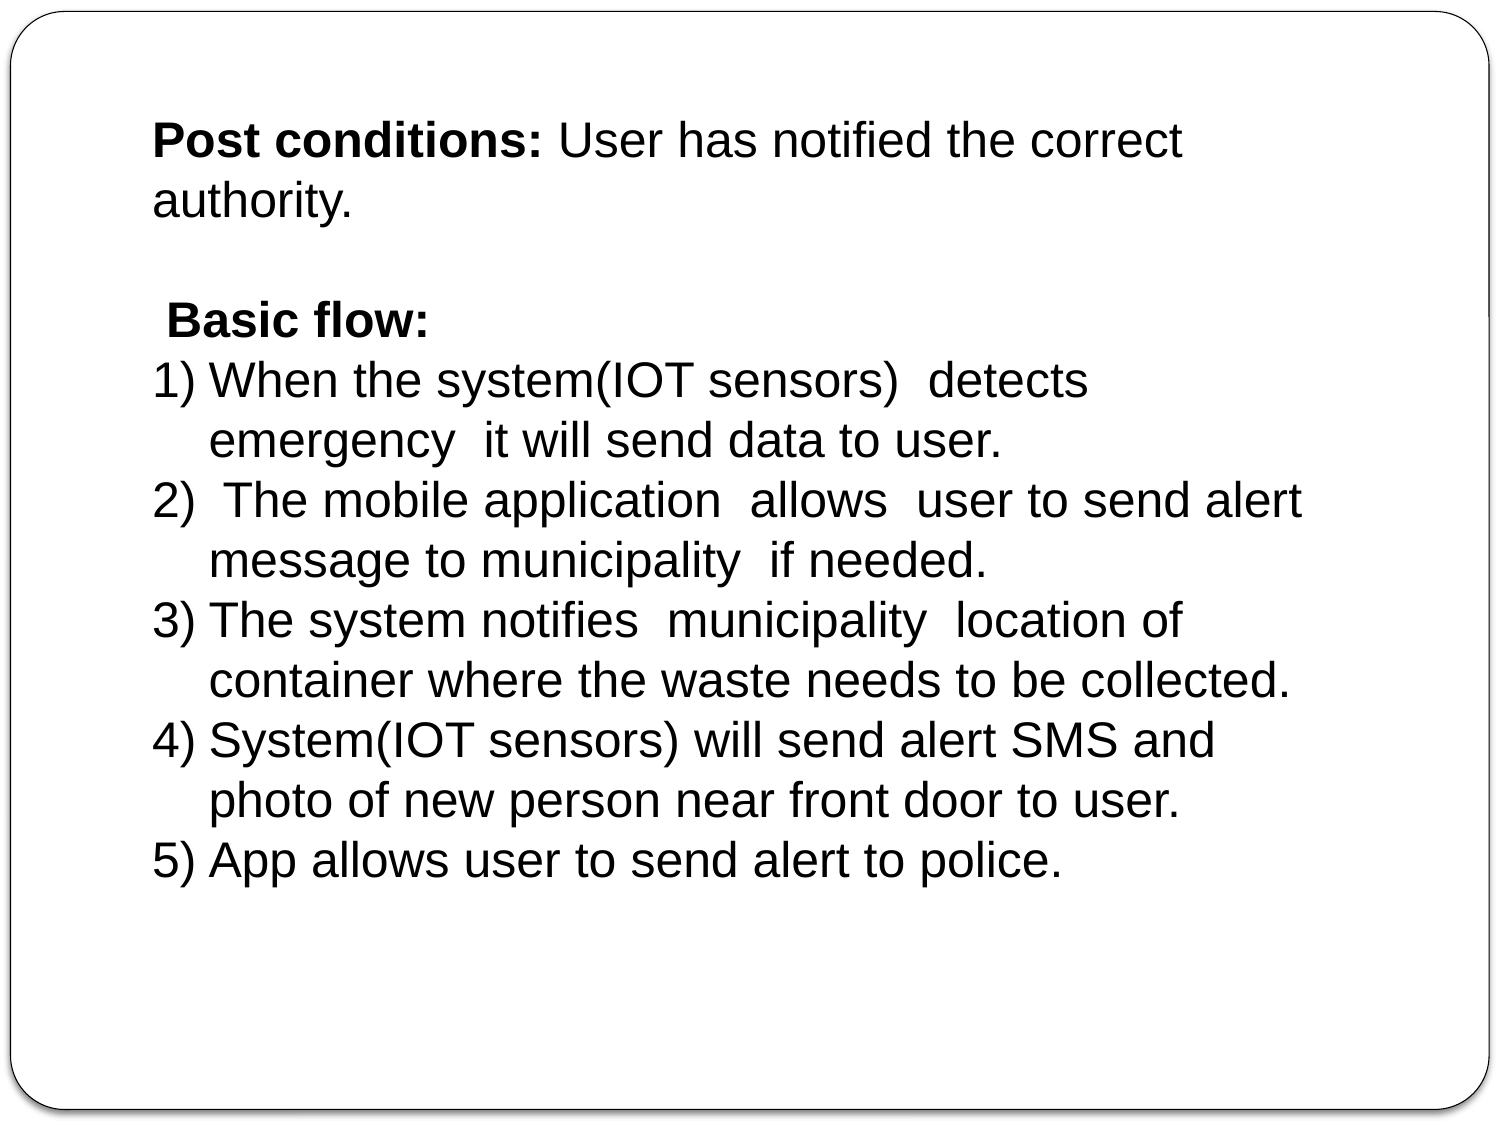

Post conditions: User has notified the correct authority.

 Basic flow:
When the system(IOT sensors)  detects emergency  it will send data to user.
 The mobile application  allows  user to send alert message to municipality  if needed.
The system notifies  municipality  location of container where the waste needs to be collected.
System(IOT sensors) will send alert SMS and photo of new person near front door to user.
App allows user to send alert to police.